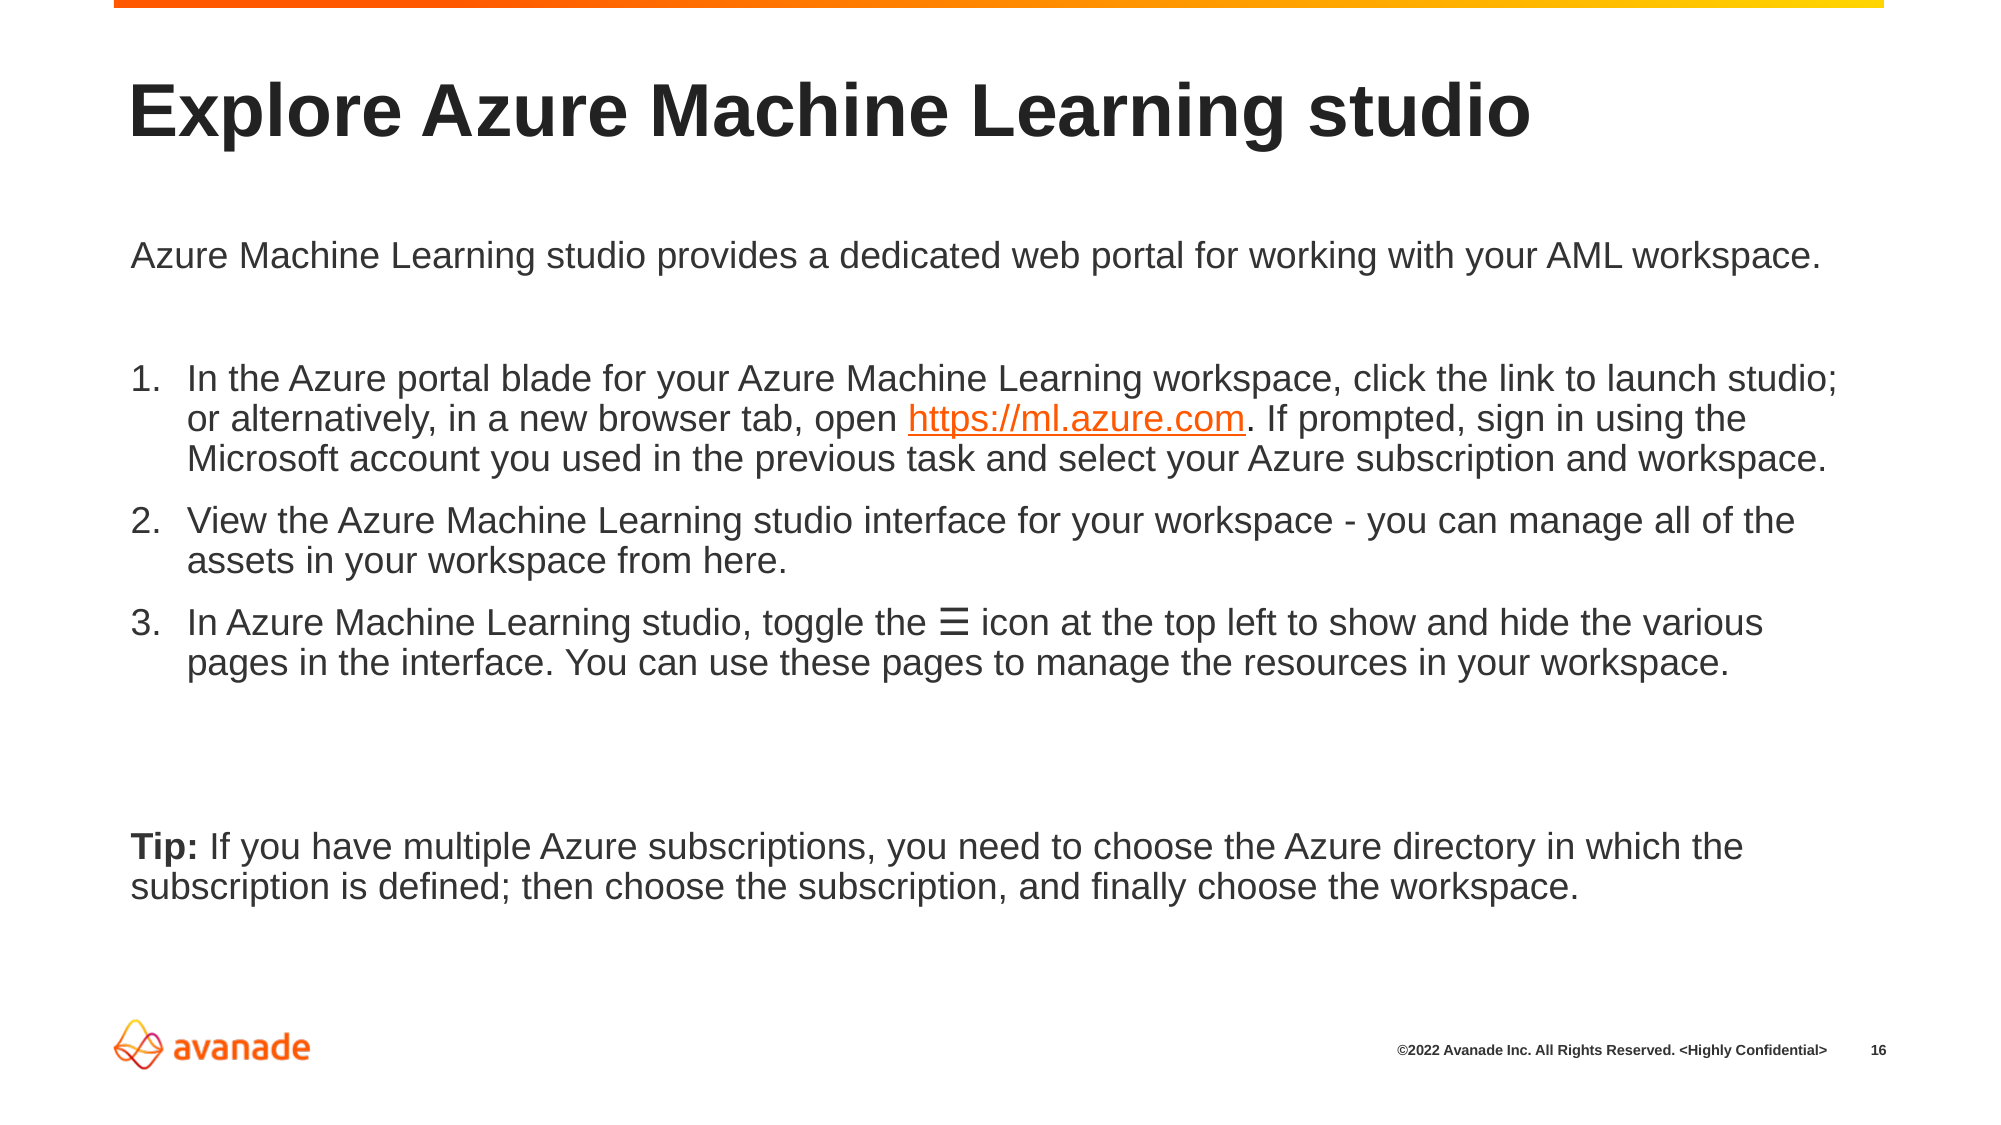

# Explore Azure Machine Learning studio
Azure Machine Learning studio provides a dedicated web portal for working with your AML workspace.

In the Azure portal blade for your Azure Machine Learning workspace, click the link to launch studio; or alternatively, in a new browser tab, open https://ml.azure.com. If prompted, sign in using the Microsoft account you used in the previous task and select your Azure subscription and workspace.
View the Azure Machine Learning studio interface for your workspace - you can manage all of the assets in your workspace from here.
In Azure Machine Learning studio, toggle the ☰ icon at the top left to show and hide the various pages in the interface. You can use these pages to manage the resources in your workspace.

Tip: If you have multiple Azure subscriptions, you need to choose the Azure directory in which the subscription is defined; then choose the subscription, and finally choose the workspace.